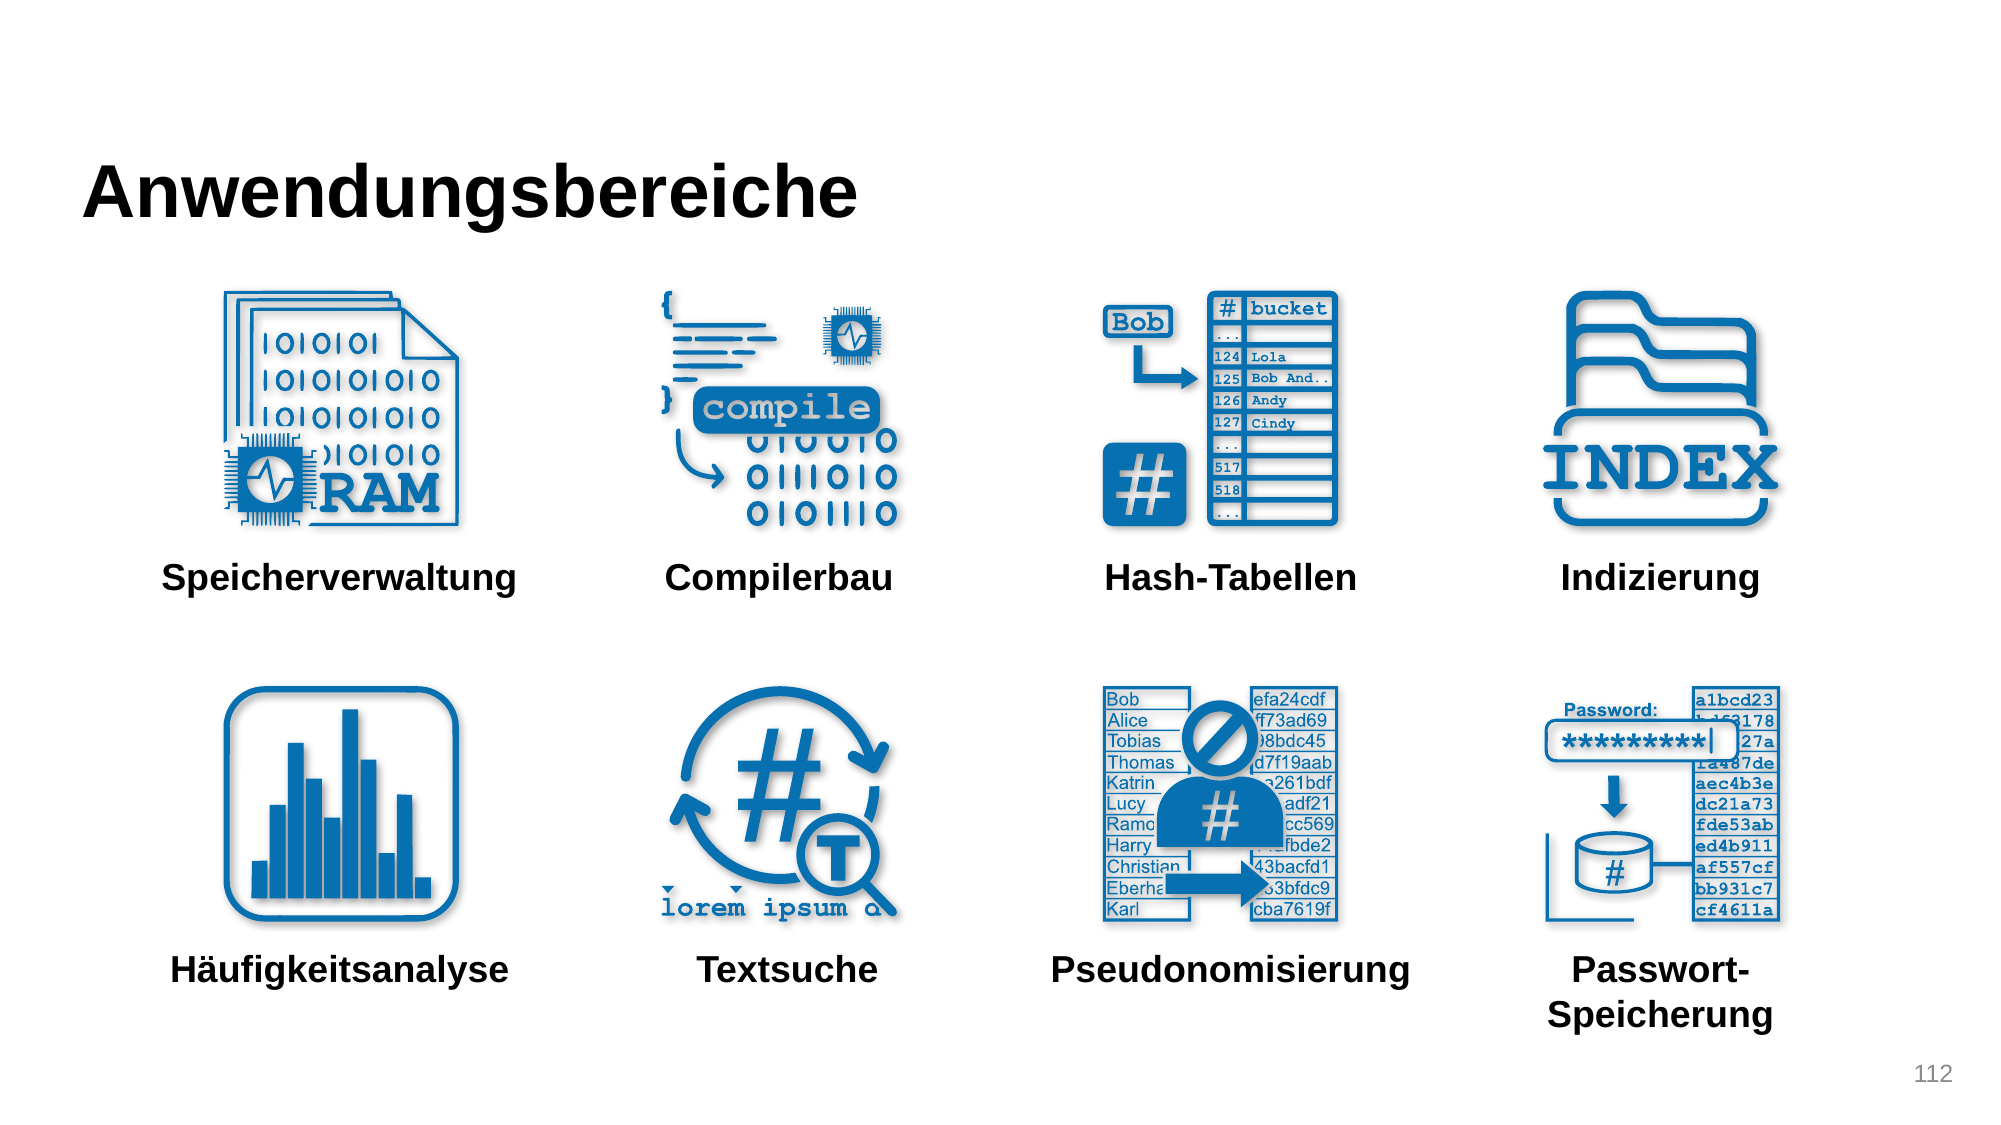

Anwendungsbereiche

Speicherverwaltung
Compilerbau
Hash-Tabellen
Indizierung

Häufigkeitsanalyse
Textsuche
Pseudonomisierung
Passwort-
Speicherung
112